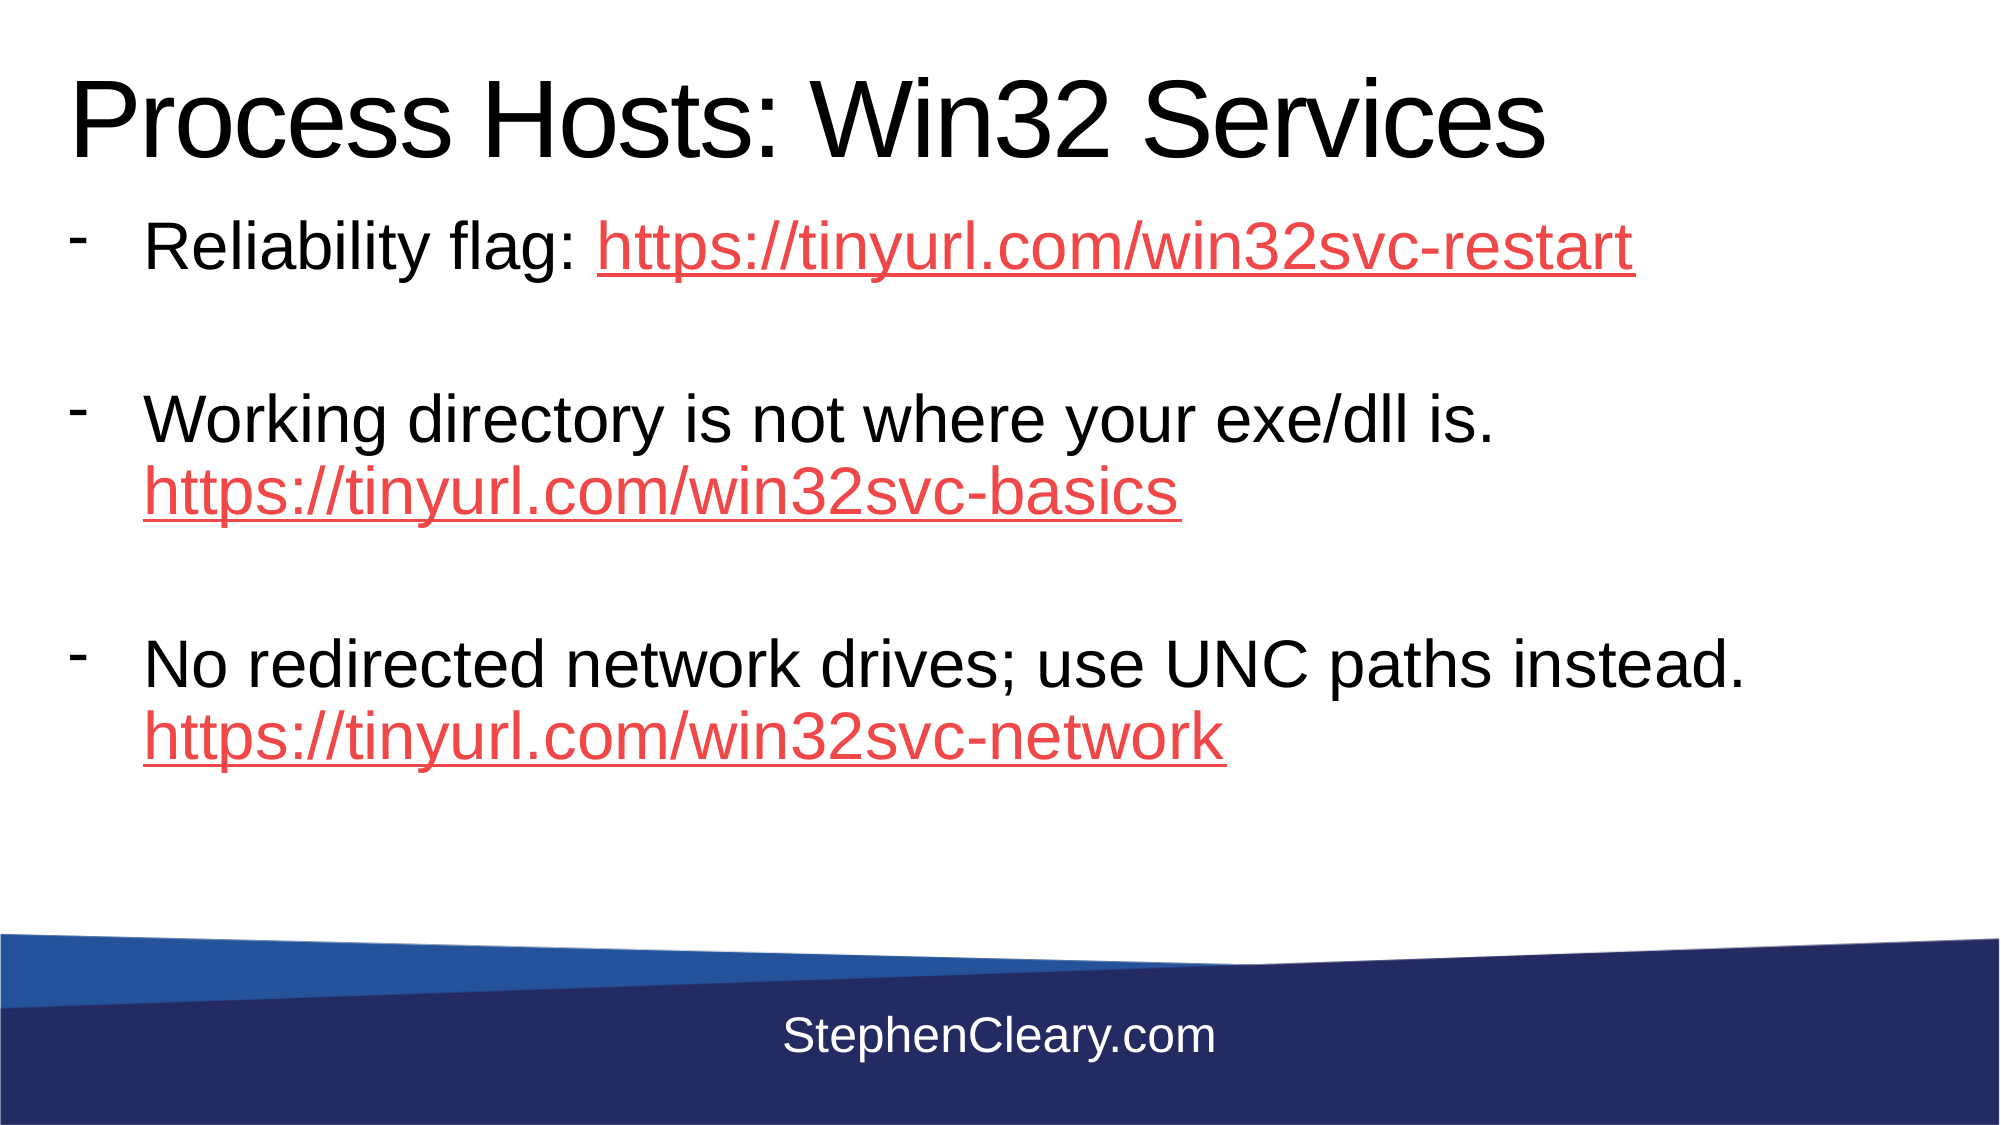

# Process Hosts: Win32 Services
Reliability flag: https://tinyurl.com/win32svc-restart

Working directory is not where your exe/dll is. https://tinyurl.com/win32svc-basics

No redirected network drives; use UNC paths instead. https://tinyurl.com/win32svc-network